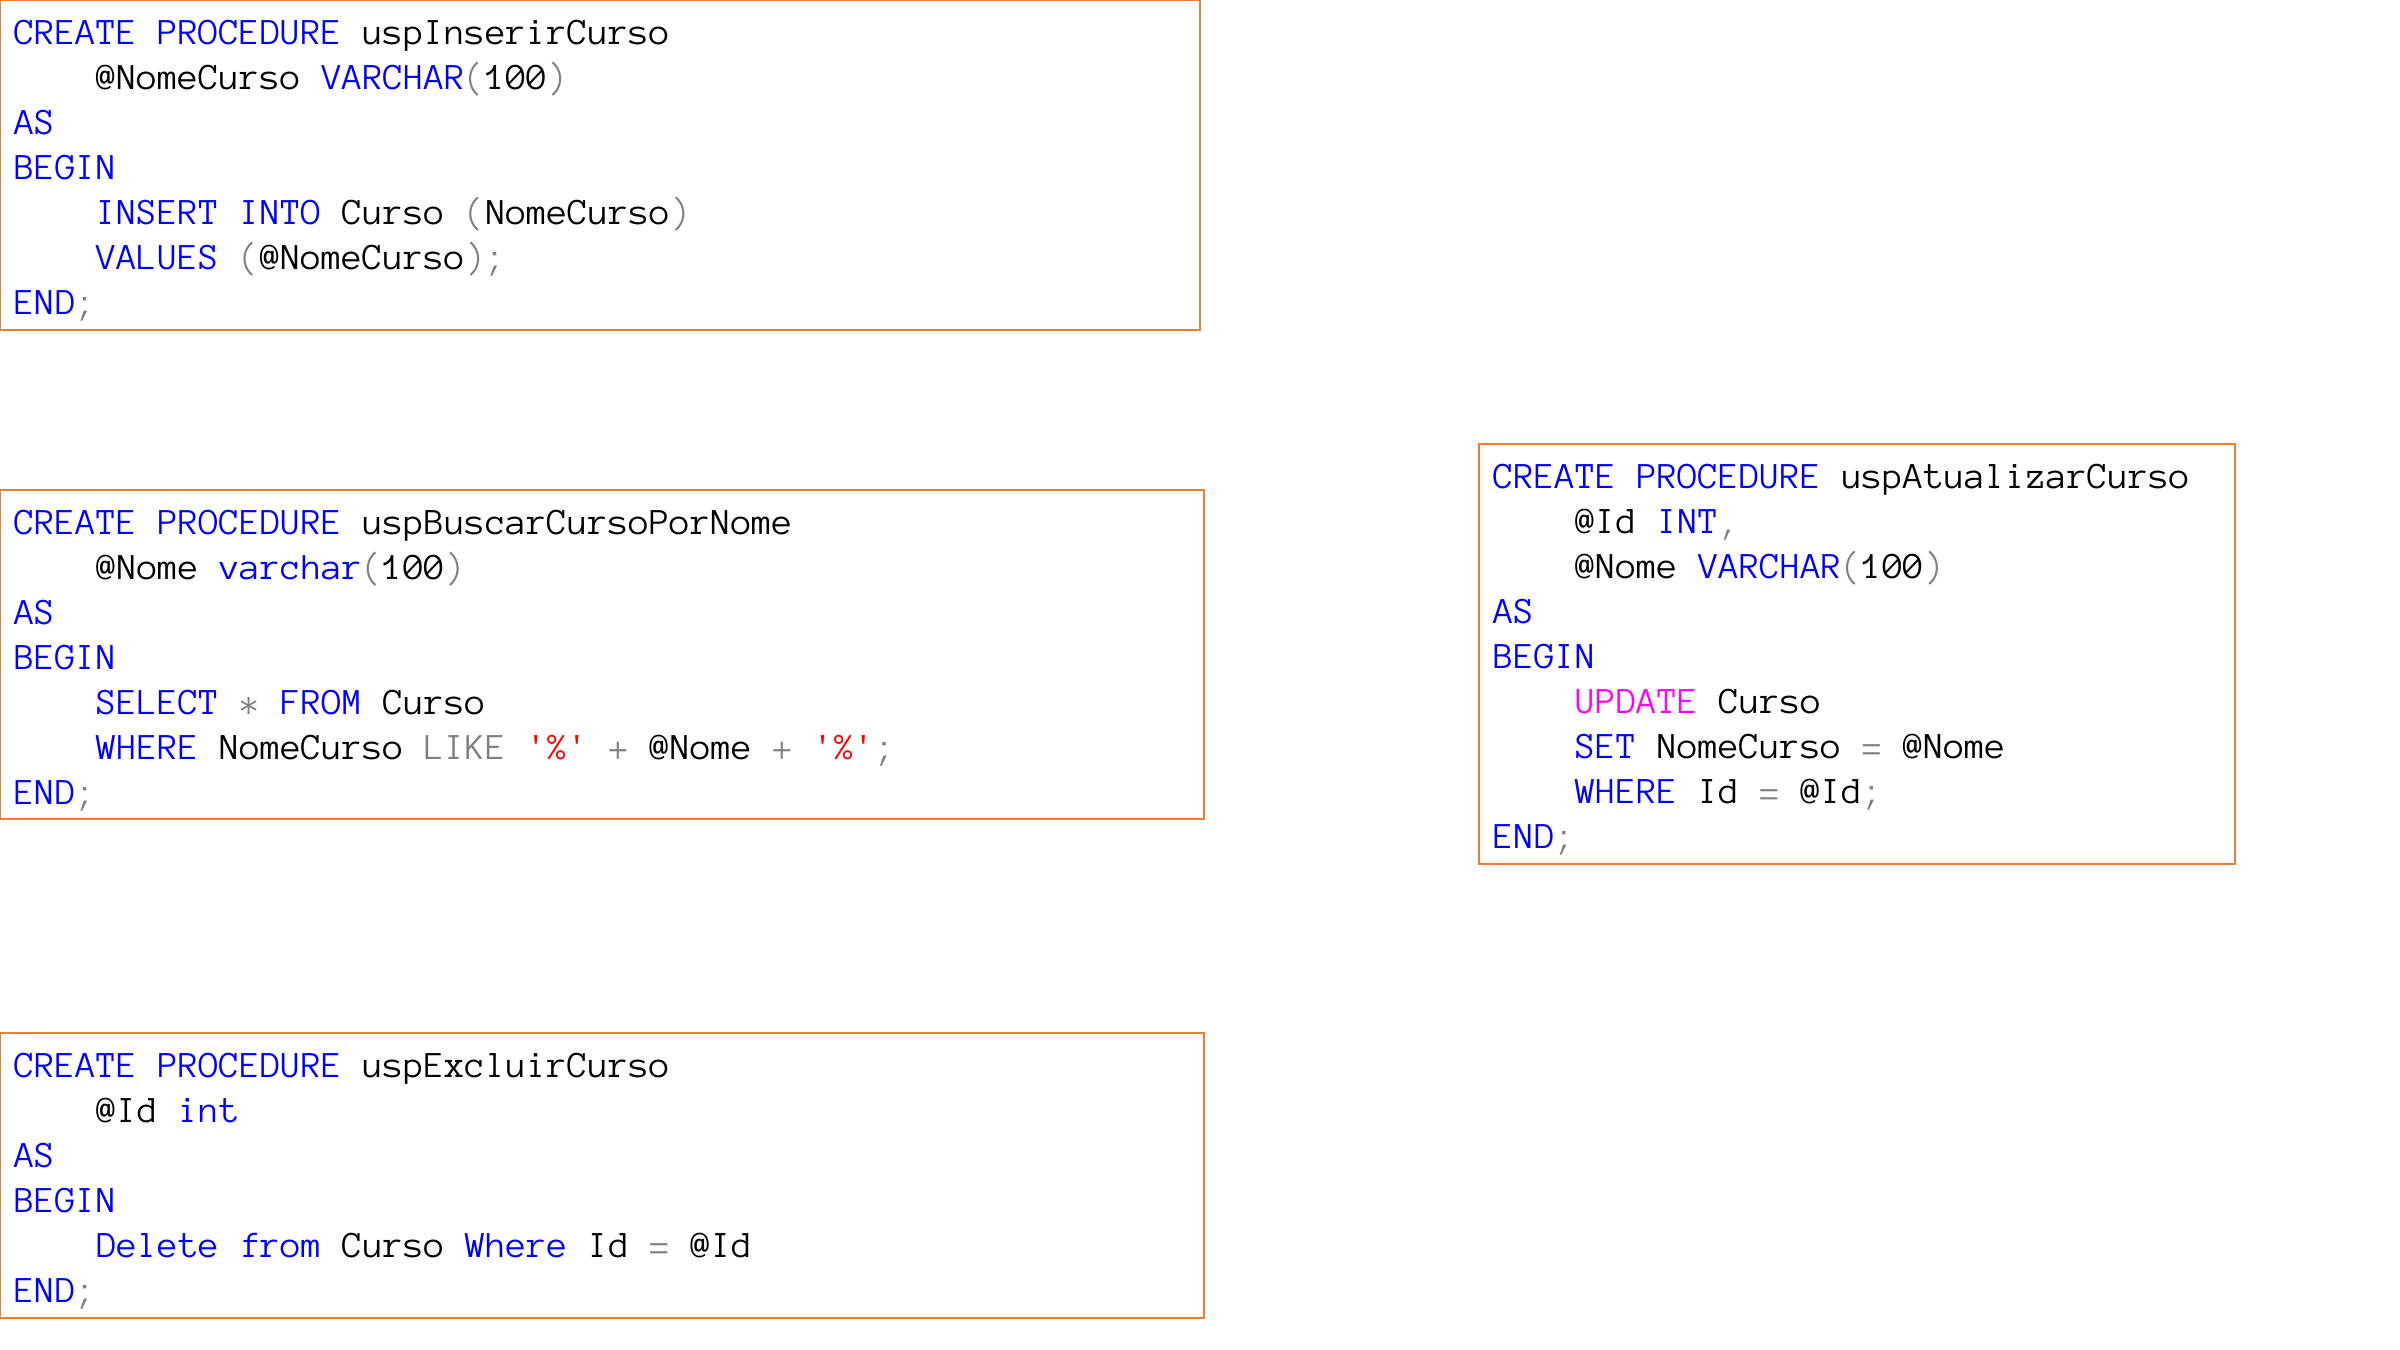

CREATE PROCEDURE uspInserirCurso
    @NomeCurso VARCHAR(100)
AS
BEGIN
    INSERT INTO Curso (NomeCurso)
    VALUES (@NomeCurso);
END;
CREATE PROCEDURE uspAtualizarCurso
    @Id INT,
    @Nome VARCHAR(100)
AS
BEGIN
    UPDATE Curso
    SET NomeCurso = @Nome
    WHERE Id = @Id;
END;
CREATE PROCEDURE uspBuscarCursoPorNome
    @Nome varchar(100)
AS
BEGIN
    SELECT * FROM Curso
    WHERE NomeCurso LIKE '%' + @Nome + '%';
END;
CREATE PROCEDURE uspExcluirCurso
    @Id int
AS
BEGIN
    Delete from Curso Where Id = @Id
END;